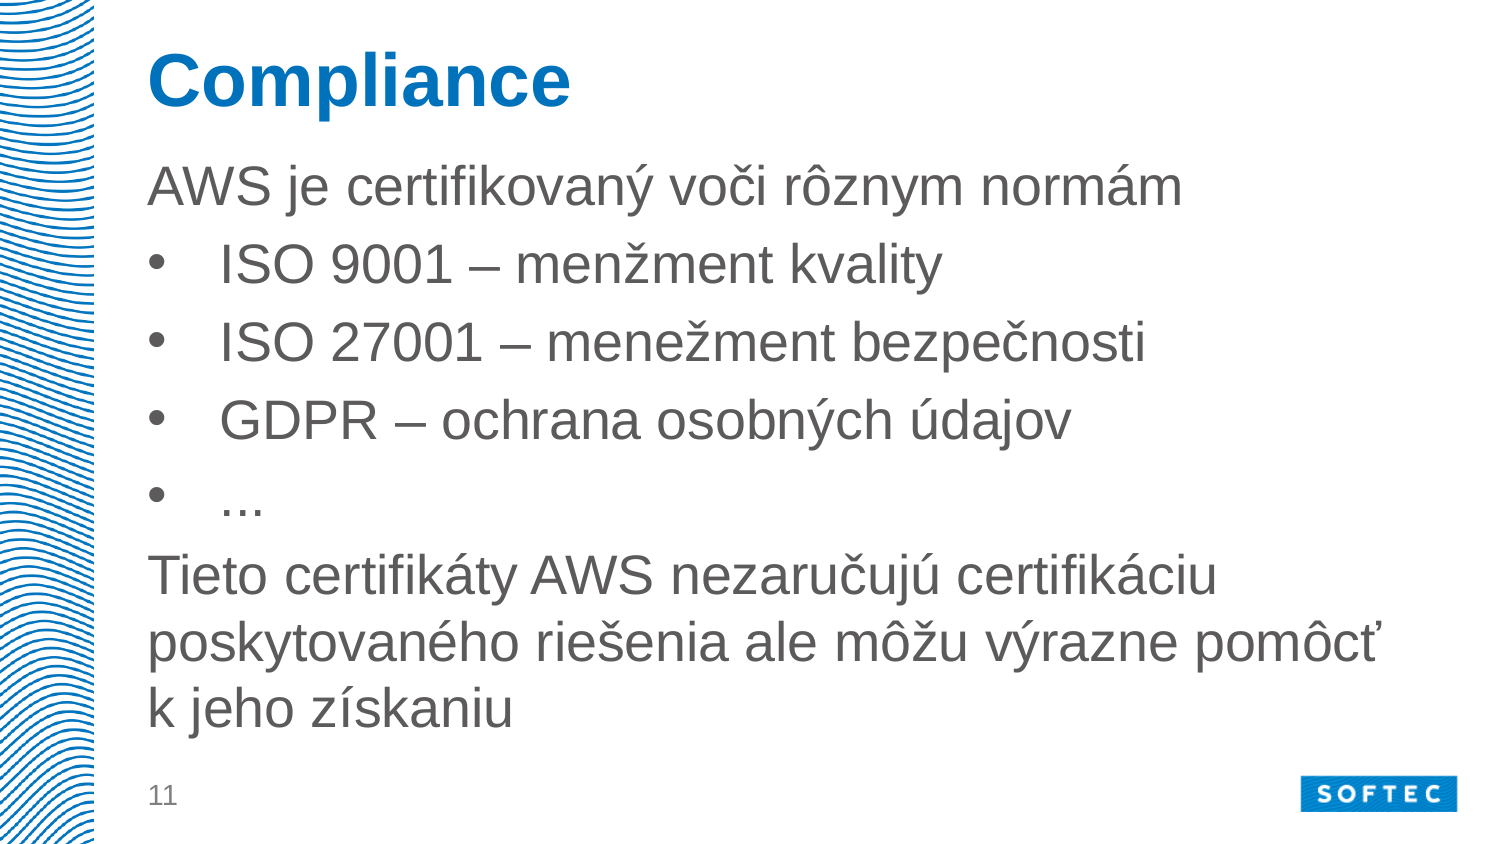

# Compliance
AWS je certifikovaný voči rôznym normám
ISO 9001 – menžment kvality
ISO 27001 – menežment bezpečnosti
GDPR – ochrana osobných údajov
...
Tieto certifikáty AWS nezaručujú certifikáciu poskytovaného riešenia ale môžu výrazne pomôcť k jeho získaniu